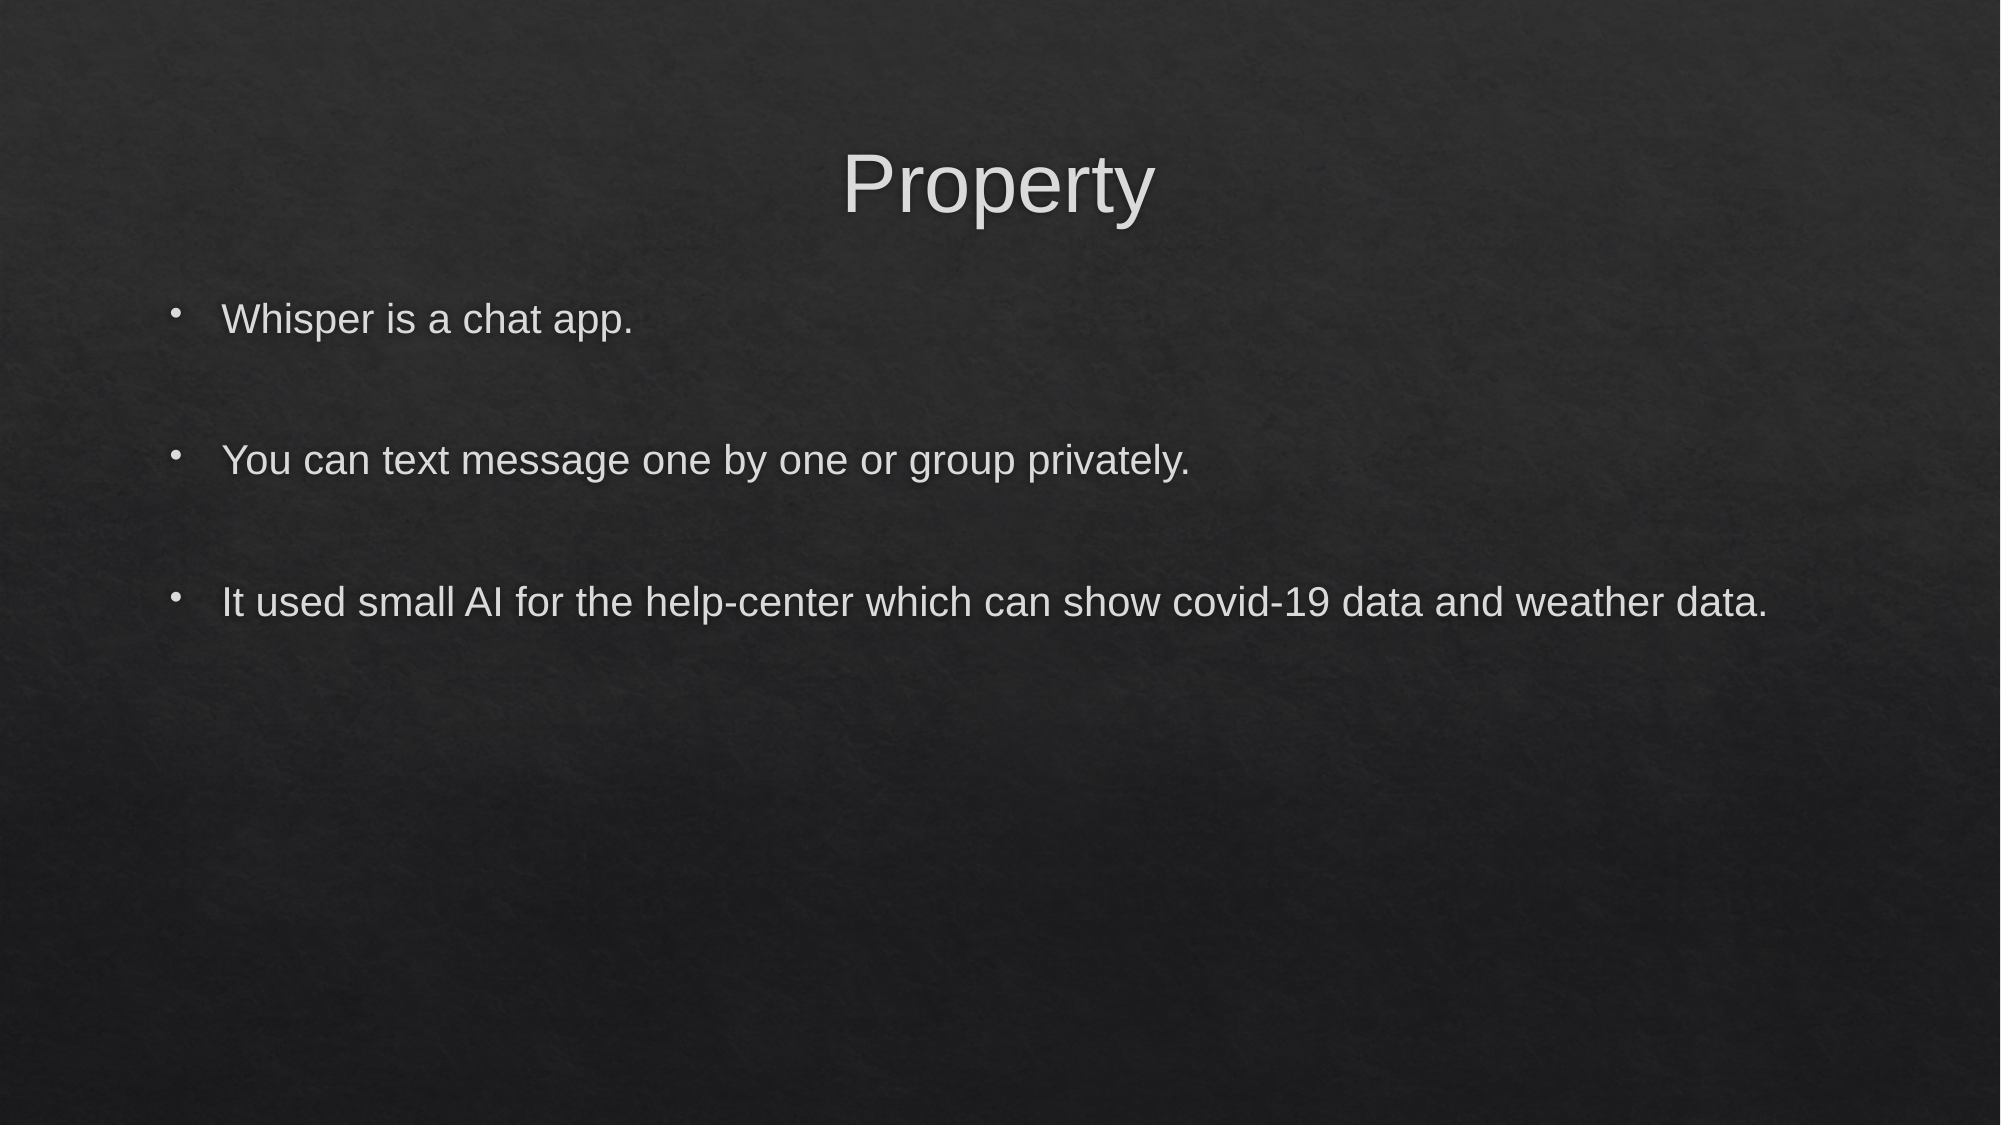

# Property
Whisper is a chat app.

You can text message one by one or group privately.

It used small AI for the help-center which can show covid-19 data and weather data.